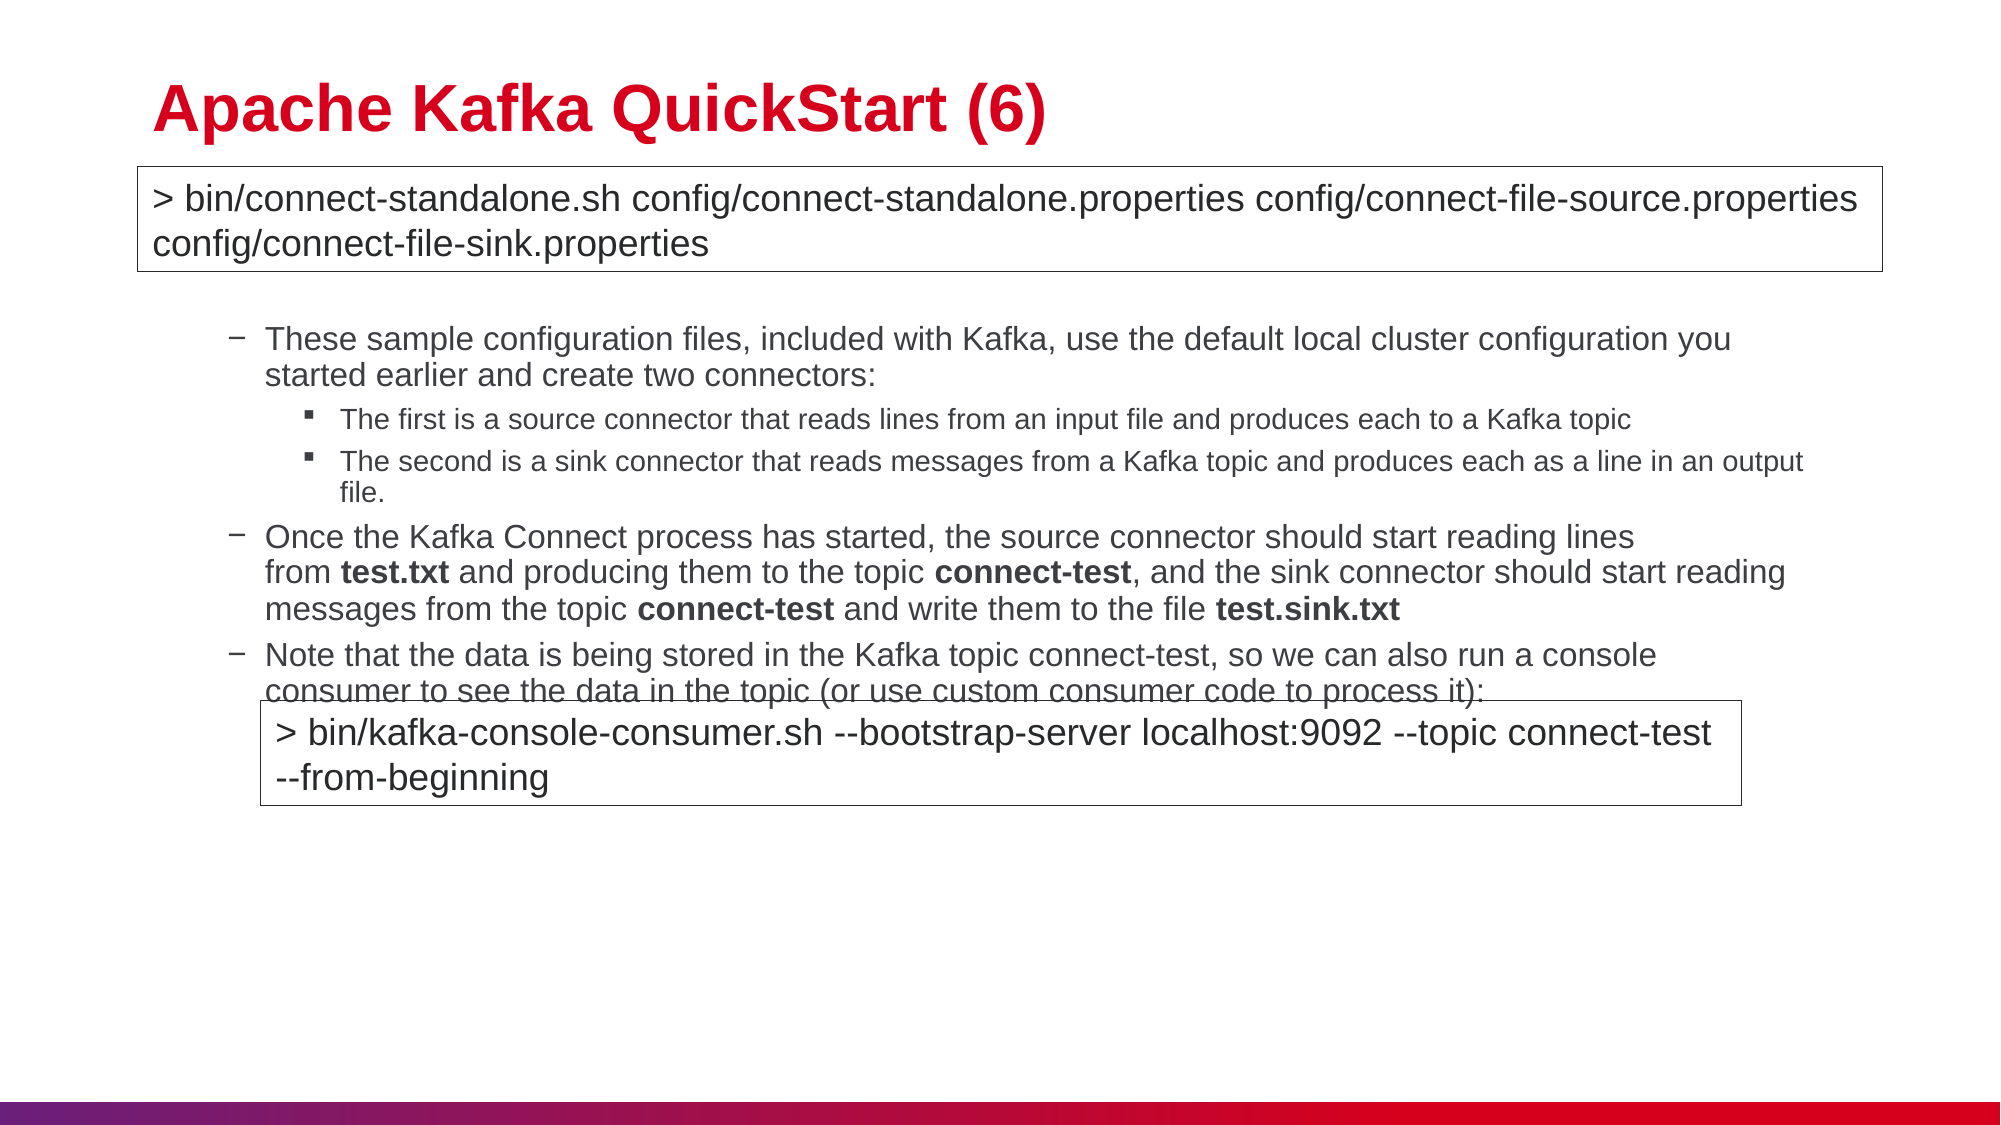

# Apache Kafka QuickStart (6)
> bin/connect-standalone.sh config/connect-standalone.properties config/connect-file-source.properties config/connect-file-sink.properties

These sample configuration files, included with Kafka, use the default local cluster configuration you started earlier and create two connectors:
The first is a source connector that reads lines from an input file and produces each to a Kafka topic
The second is a sink connector that reads messages from a Kafka topic and produces each as a line in an output file.
Once the Kafka Connect process has started, the source connector should start reading lines from test.txt and producing them to the topic connect-test, and the sink connector should start reading messages from the topic connect-test and write them to the file test.sink.txt
Note that the data is being stored in the Kafka topic connect-test, so we can also run a console consumer to see the data in the topic (or use custom consumer code to process it):

> bin/kafka-console-consumer.sh --bootstrap-server localhost:9092 --topic connect-test --from-beginning